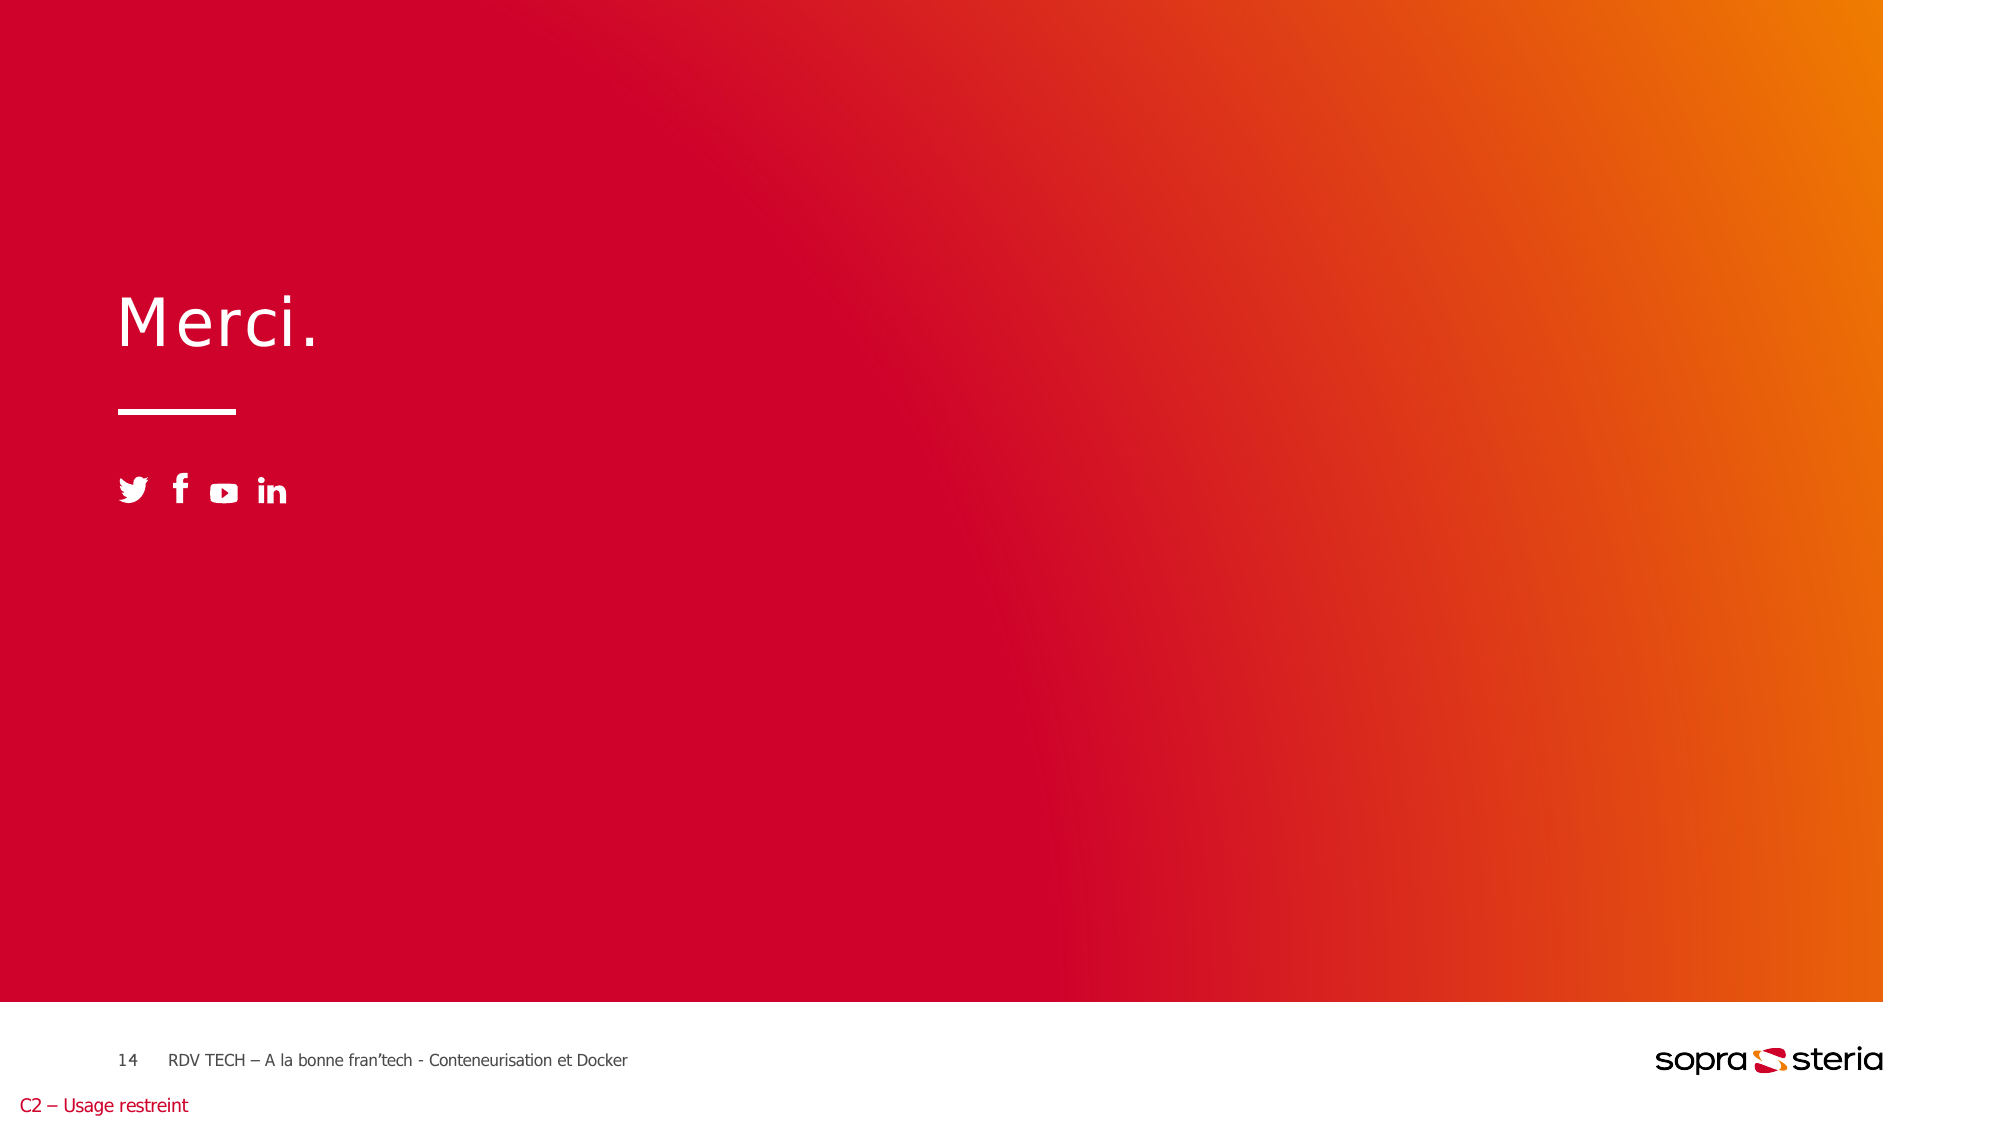

# Merci.

14
RDV TECH – A la bonne fran’tech - Conteneurisation et Docker